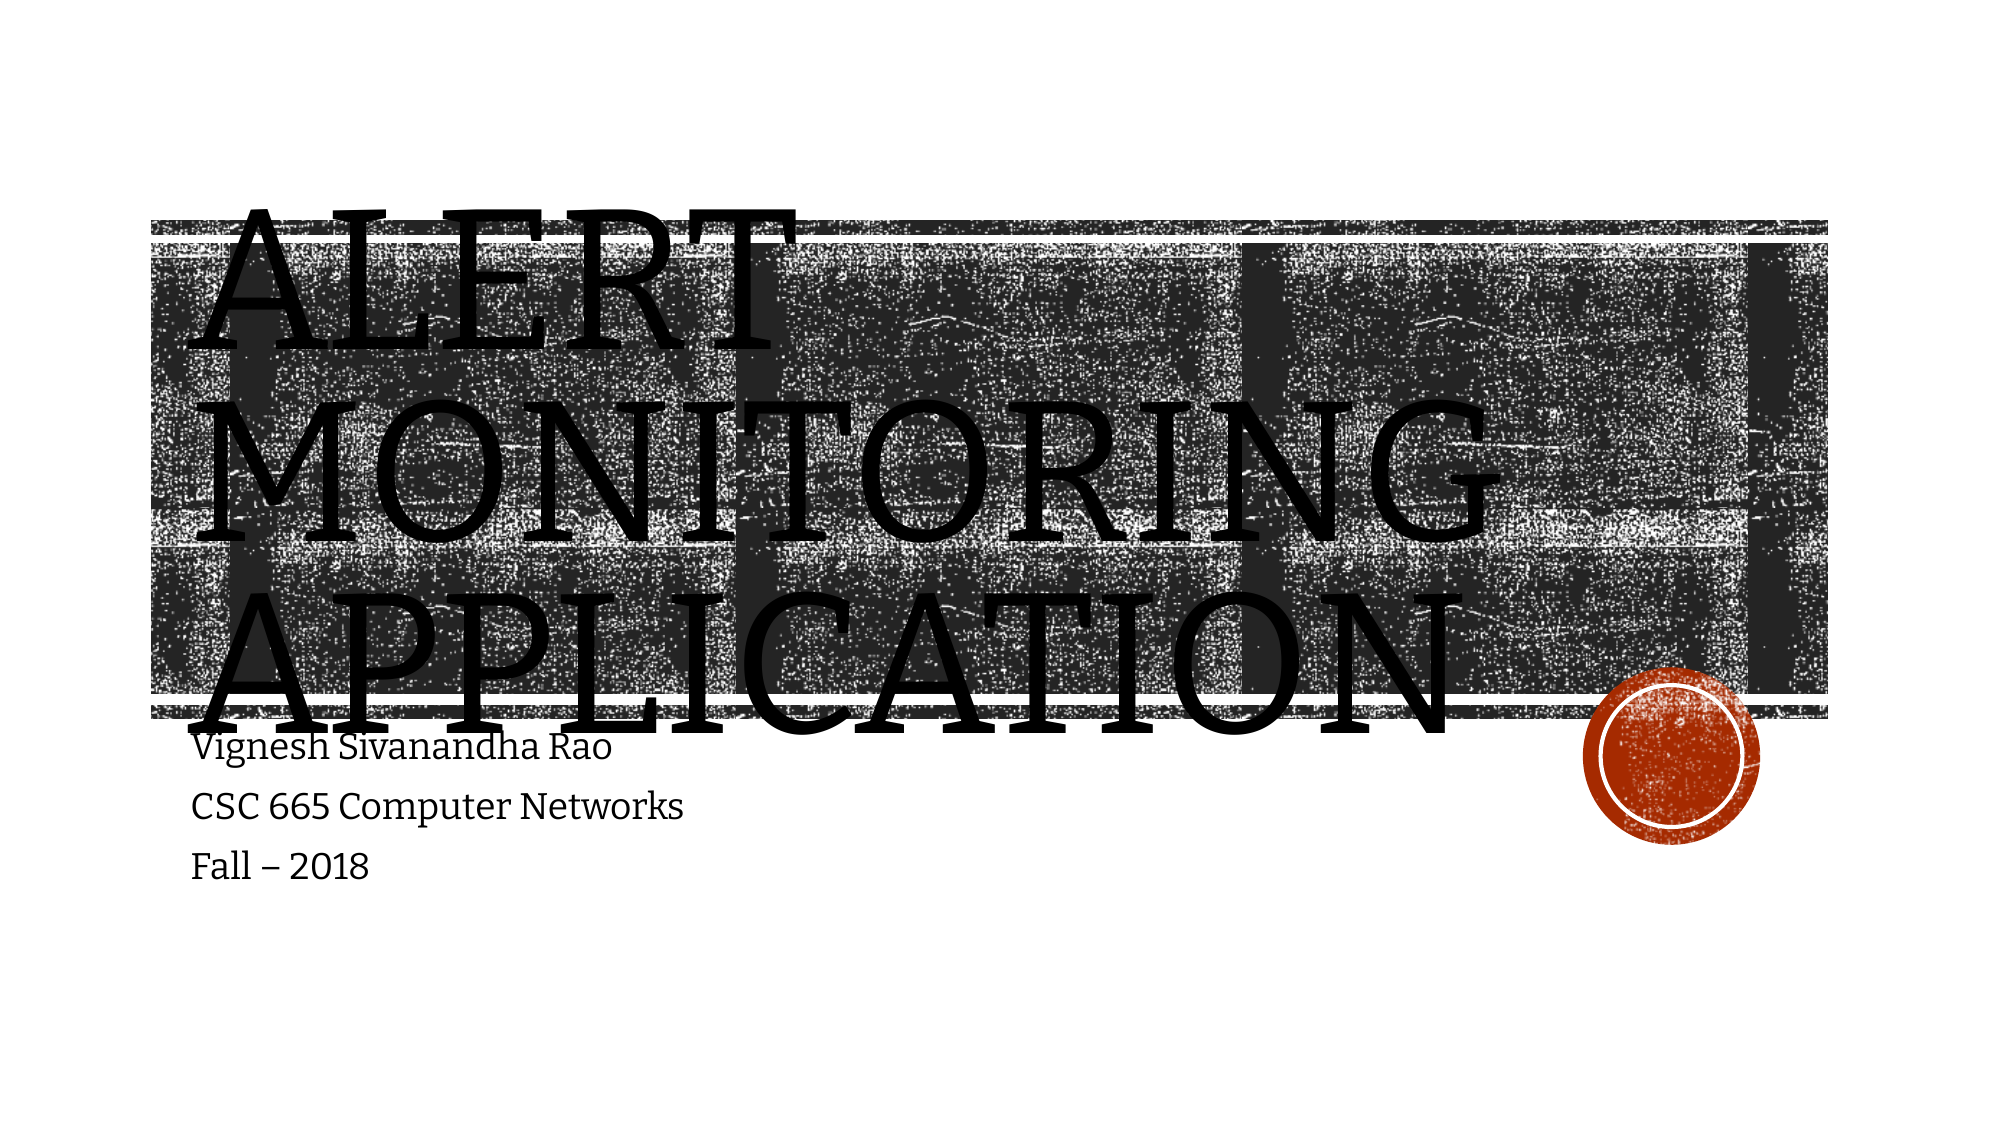

# Alert Monitoring Application
Vignesh Sivanandha Rao
CSC 665 Computer Networks
Fall – 2018